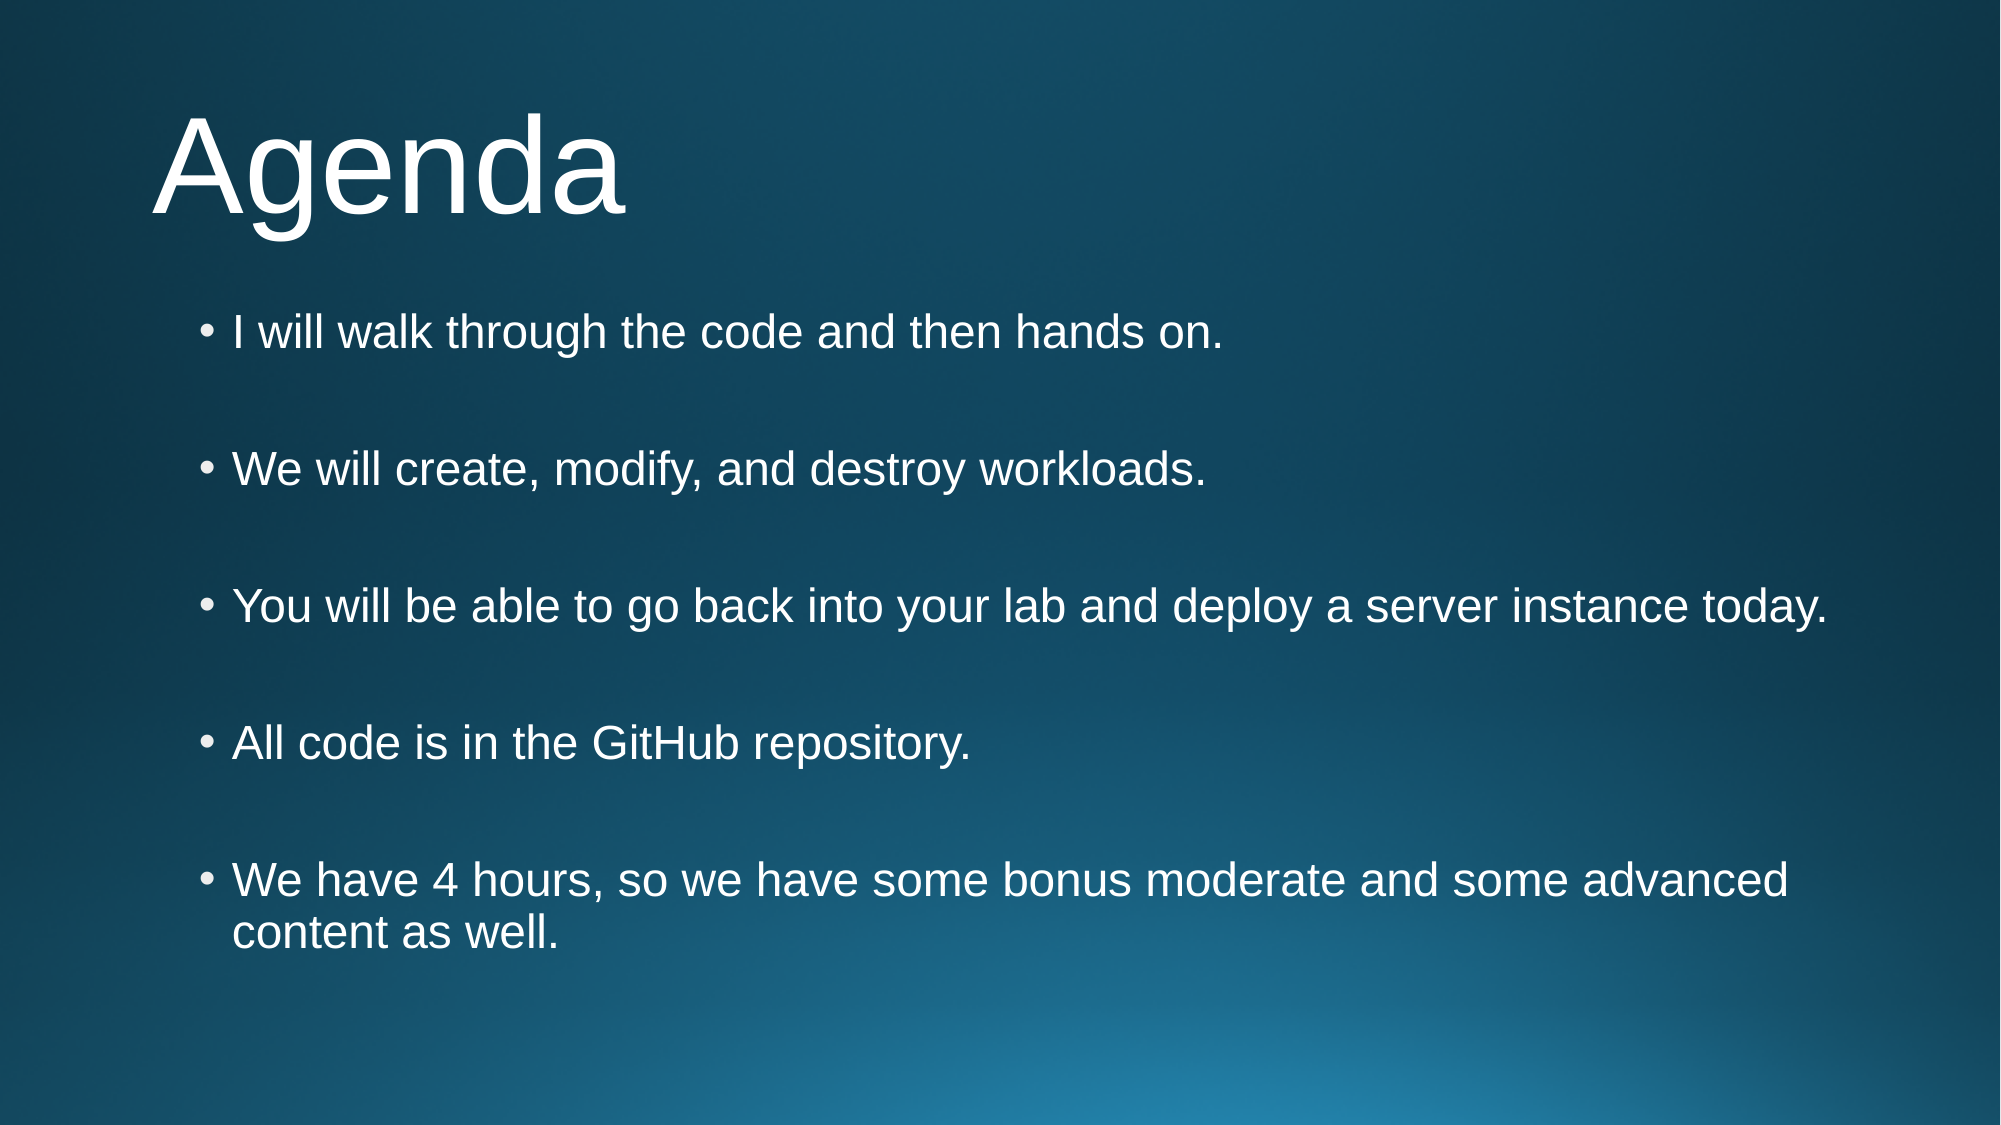

# Agenda
I will walk through the code and then hands on.

We will create, modify, and destroy workloads.

You will be able to go back into your lab and deploy a server instance today.

All code is in the GitHub repository.

We have 4 hours, so we have some bonus moderate and some advanced content as well.